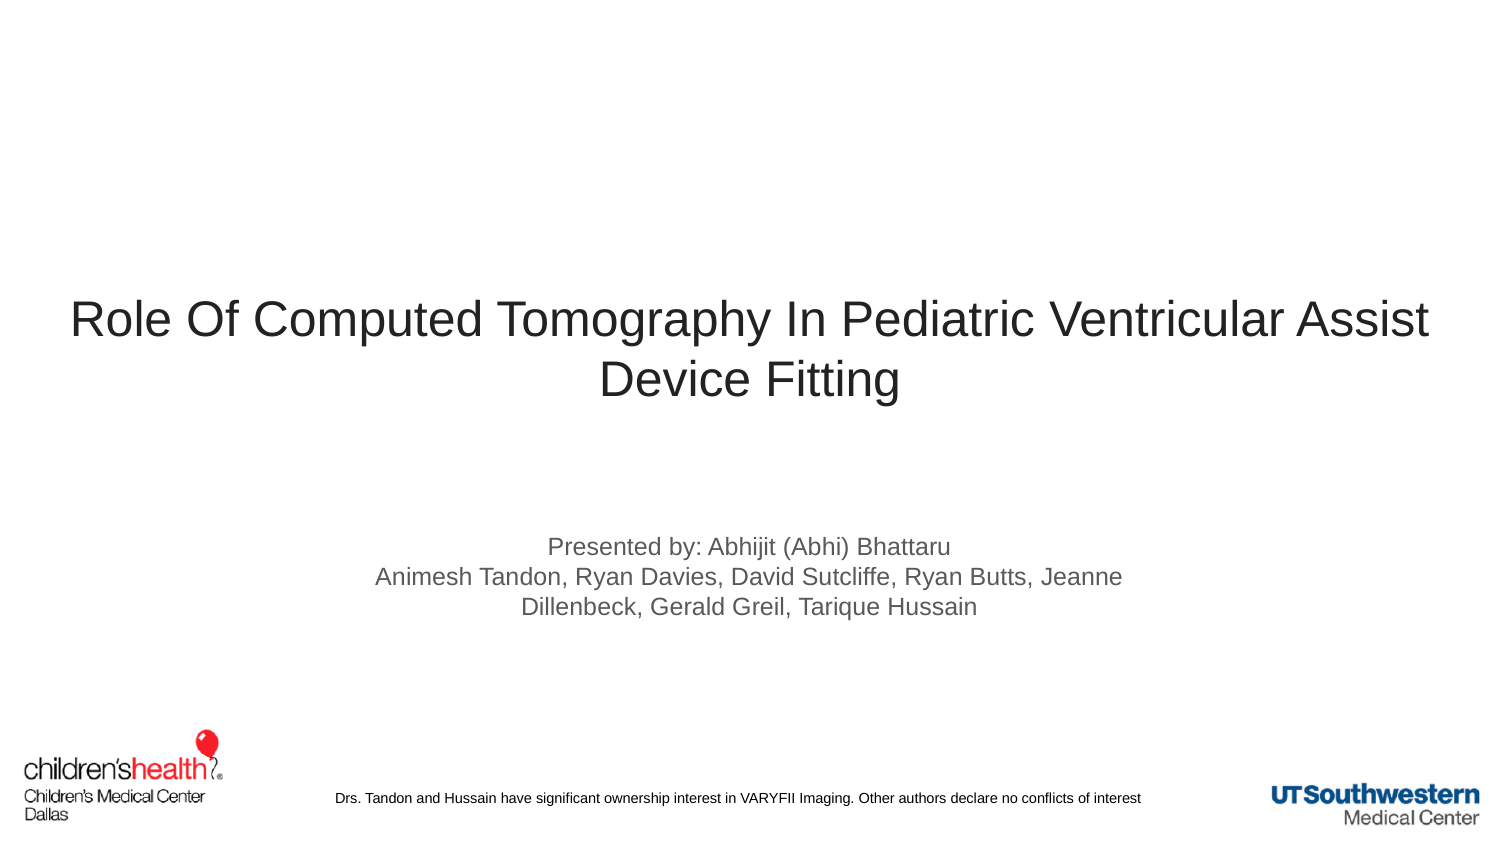

# Role Of Computed Tomography In Pediatric Ventricular Assist Device Fitting
Presented by: Abhijit (Abhi) Bhattaru
Animesh Tandon, Ryan Davies, David Sutcliffe, Ryan Butts, Jeanne
Dillenbeck, Gerald Greil, Tarique Hussain

Drs. Tandon and Hussain have significant ownership interest in VARYFII Imaging. Other authors declare no conflicts of interest